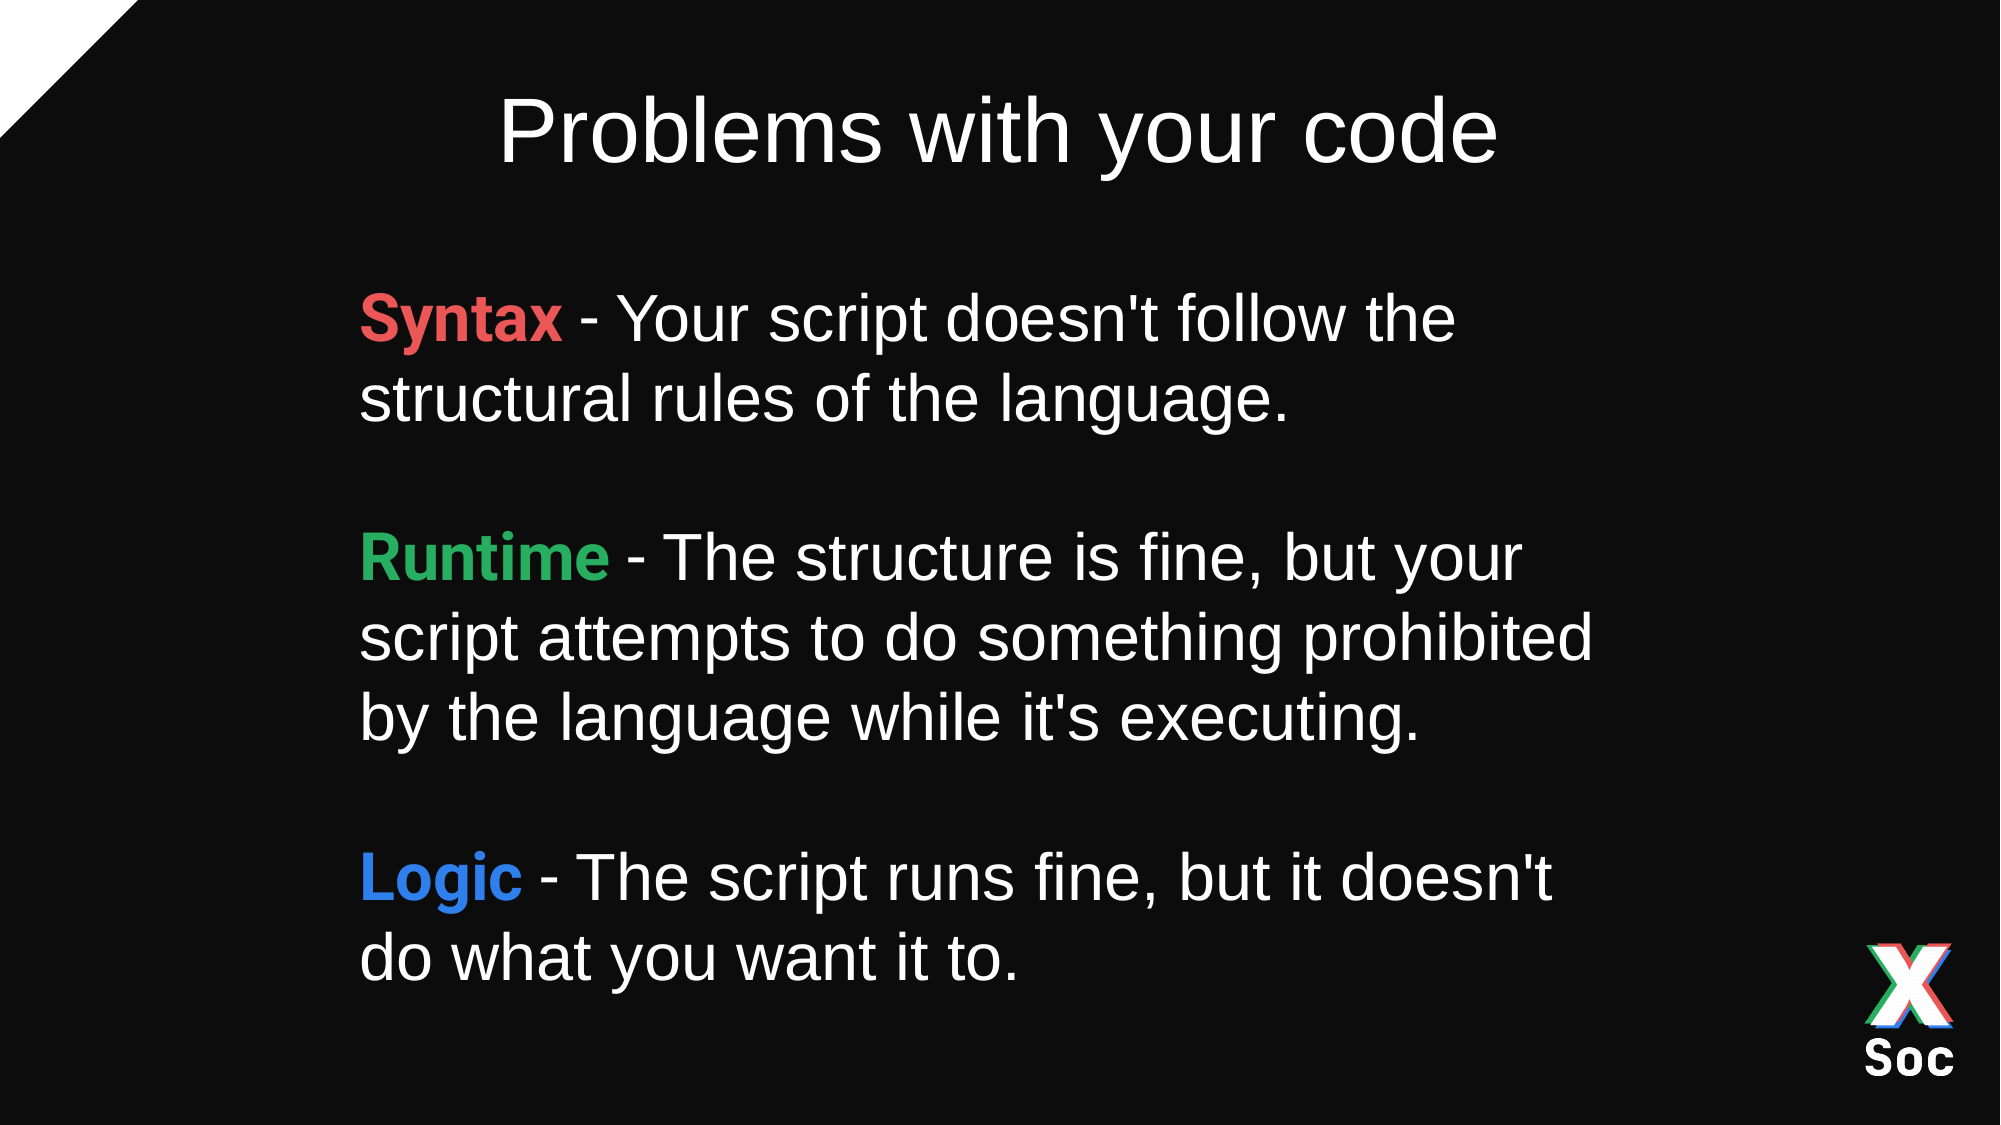

# Problems with your code
Syntax - Your script doesn't follow the structural rules of the language.

Runtime - The structure is fine, but your script attempts to do something prohibited by the language while it's executing.

Logic - The script runs fine, but it doesn't do what you want it to.